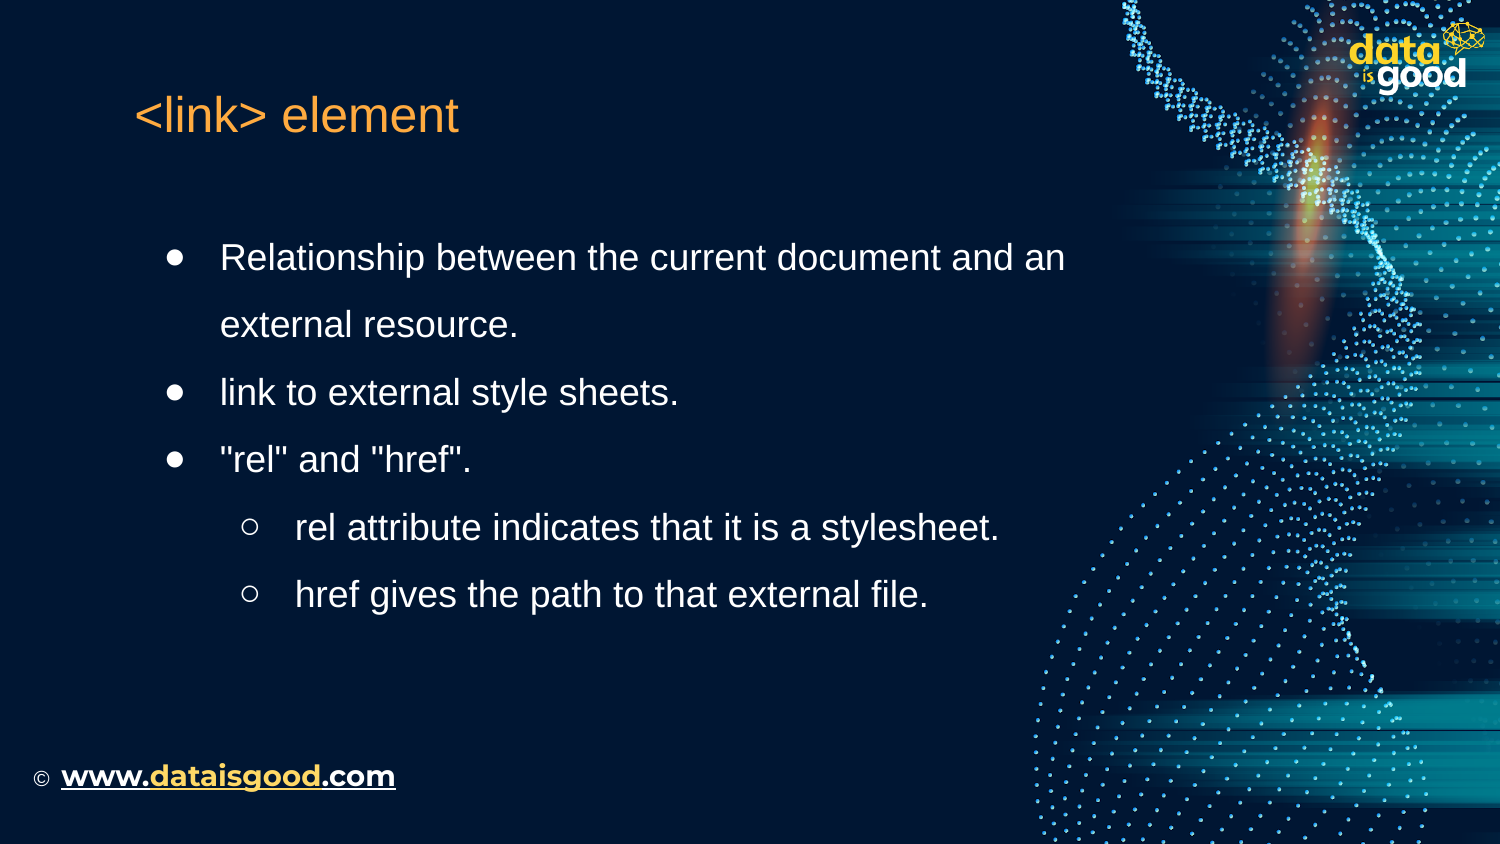

# <link> element
Relationship between the current document and an external resource.
link to external style sheets.
"rel" and "href".
rel attribute indicates that it is a stylesheet.
href gives the path to that external file.